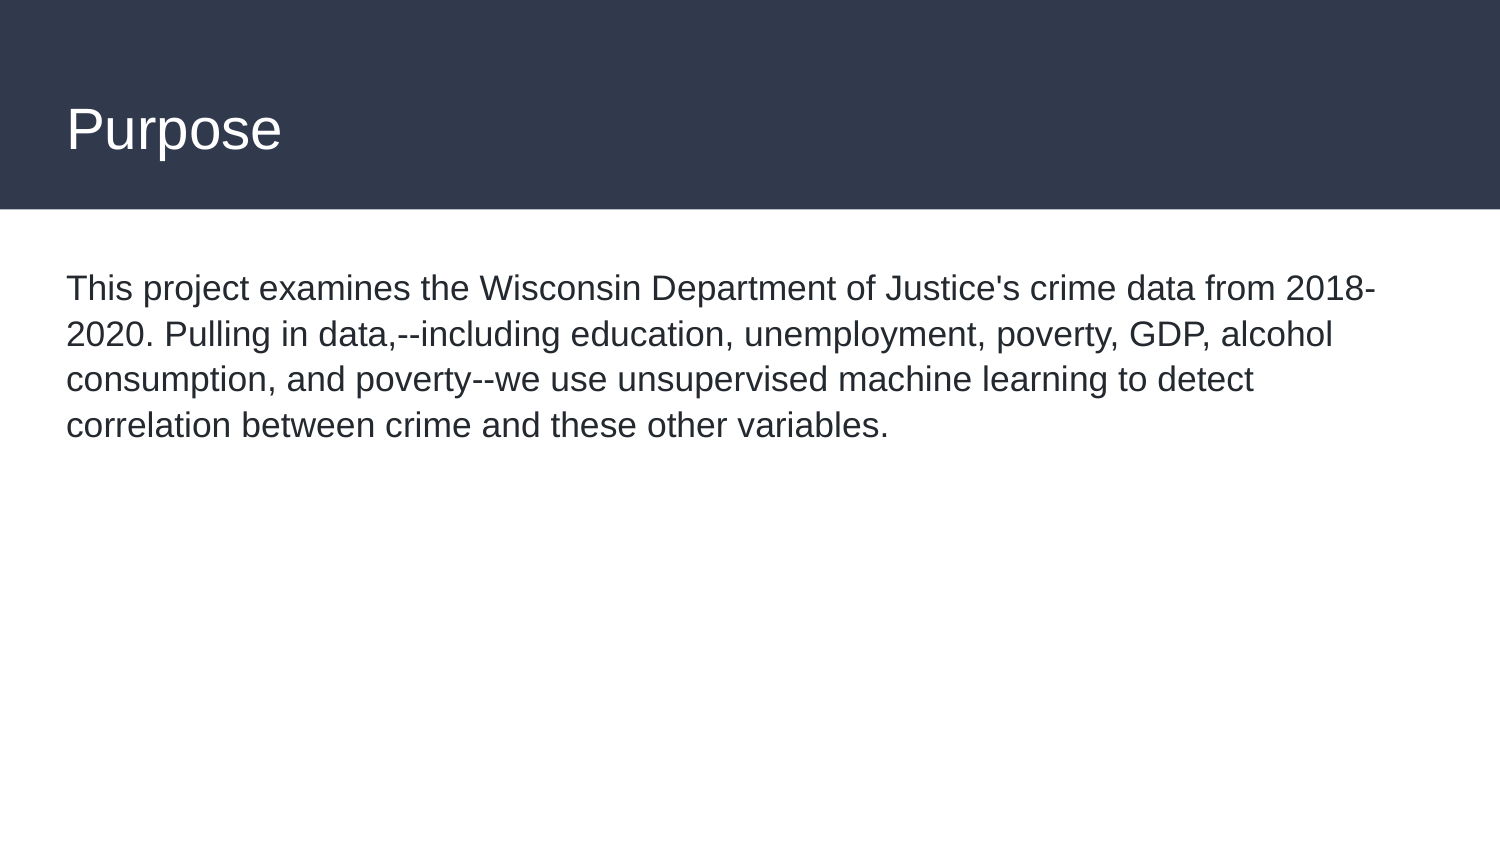

# Purpose
This project examines the Wisconsin Department of Justice's crime data from 2018-2020. Pulling in data,--including education, unemployment, poverty, GDP, alcohol consumption, and poverty--we use unsupervised machine learning to detect correlation between crime and these other variables.